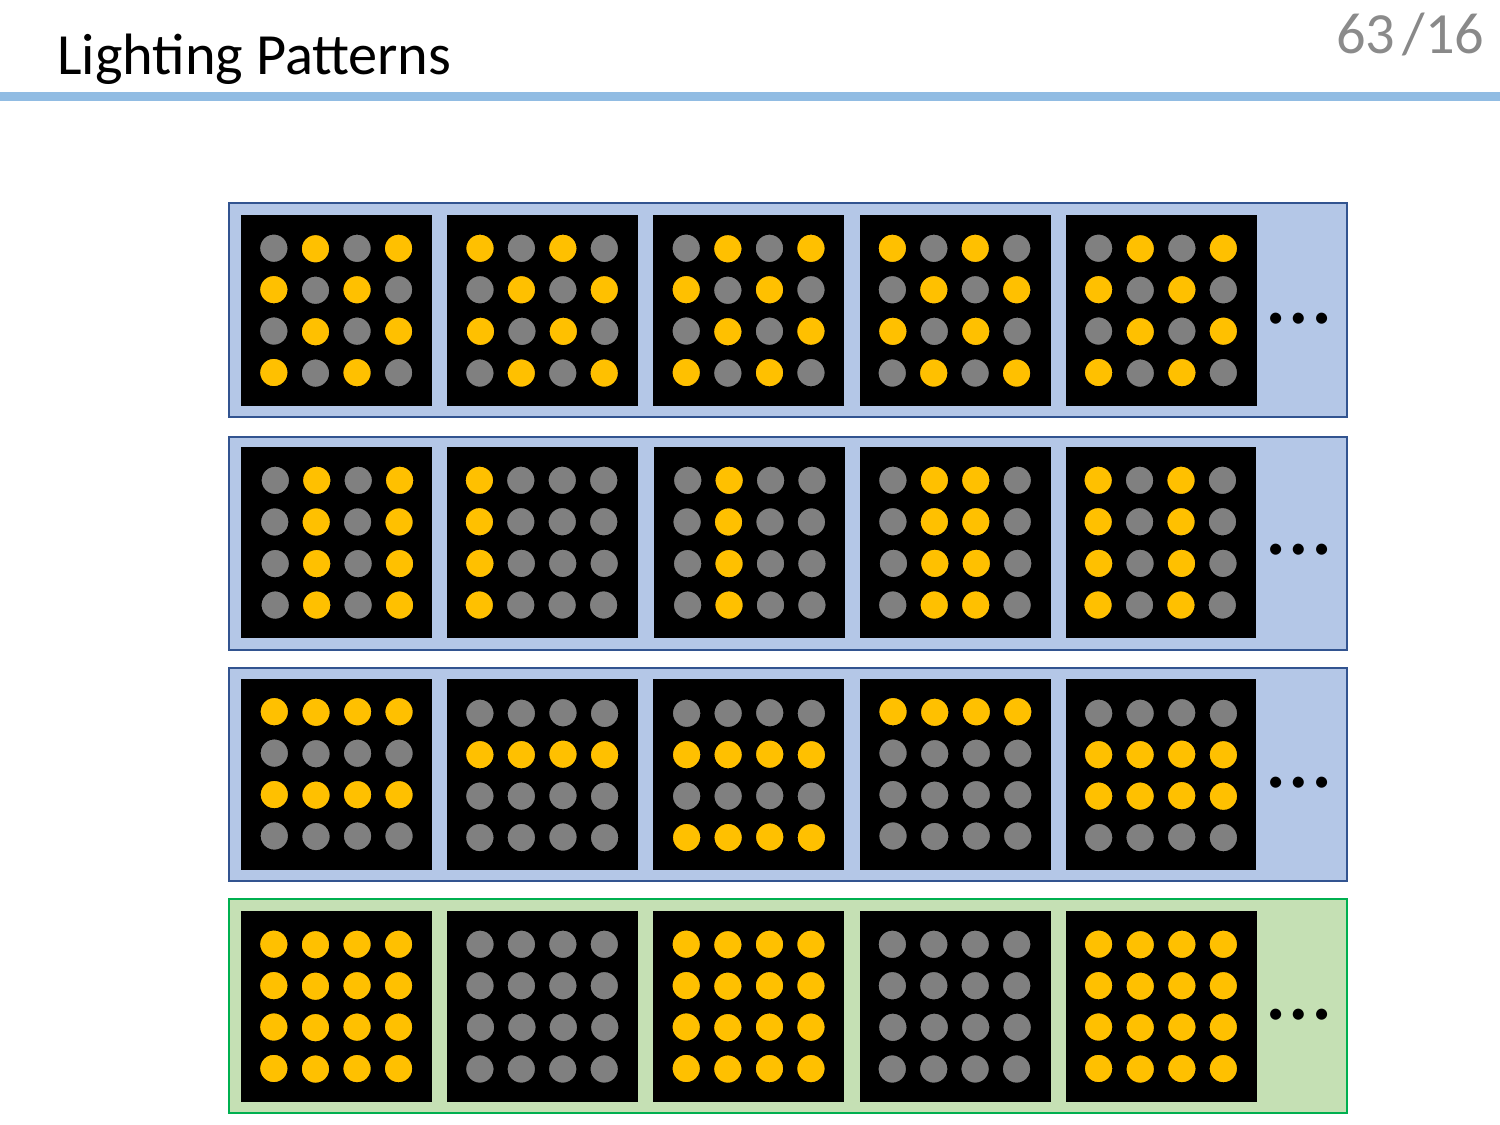

63
# Lighting Patterns

…

…

…

…